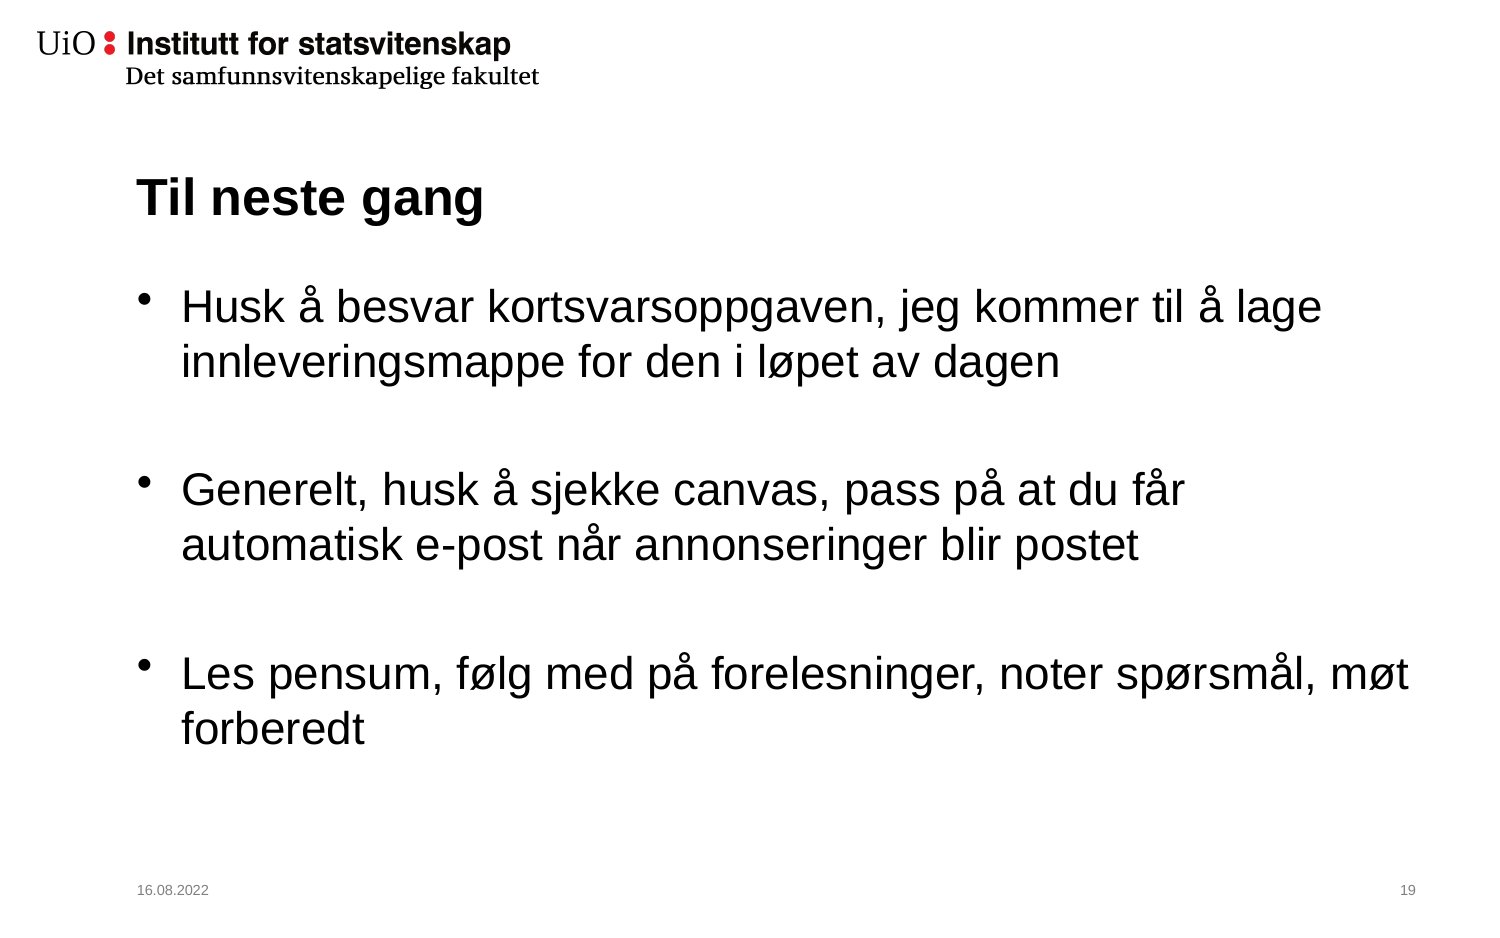

# Til neste gang
Husk å besvar kortsvarsoppgaven, jeg kommer til å lage innleveringsmappe for den i løpet av dagen

Generelt, husk å sjekke canvas, pass på at du får automatisk e-post når annonseringer blir postet

Les pensum, følg med på forelesninger, noter spørsmål, møt forberedt
16.08.2022
19